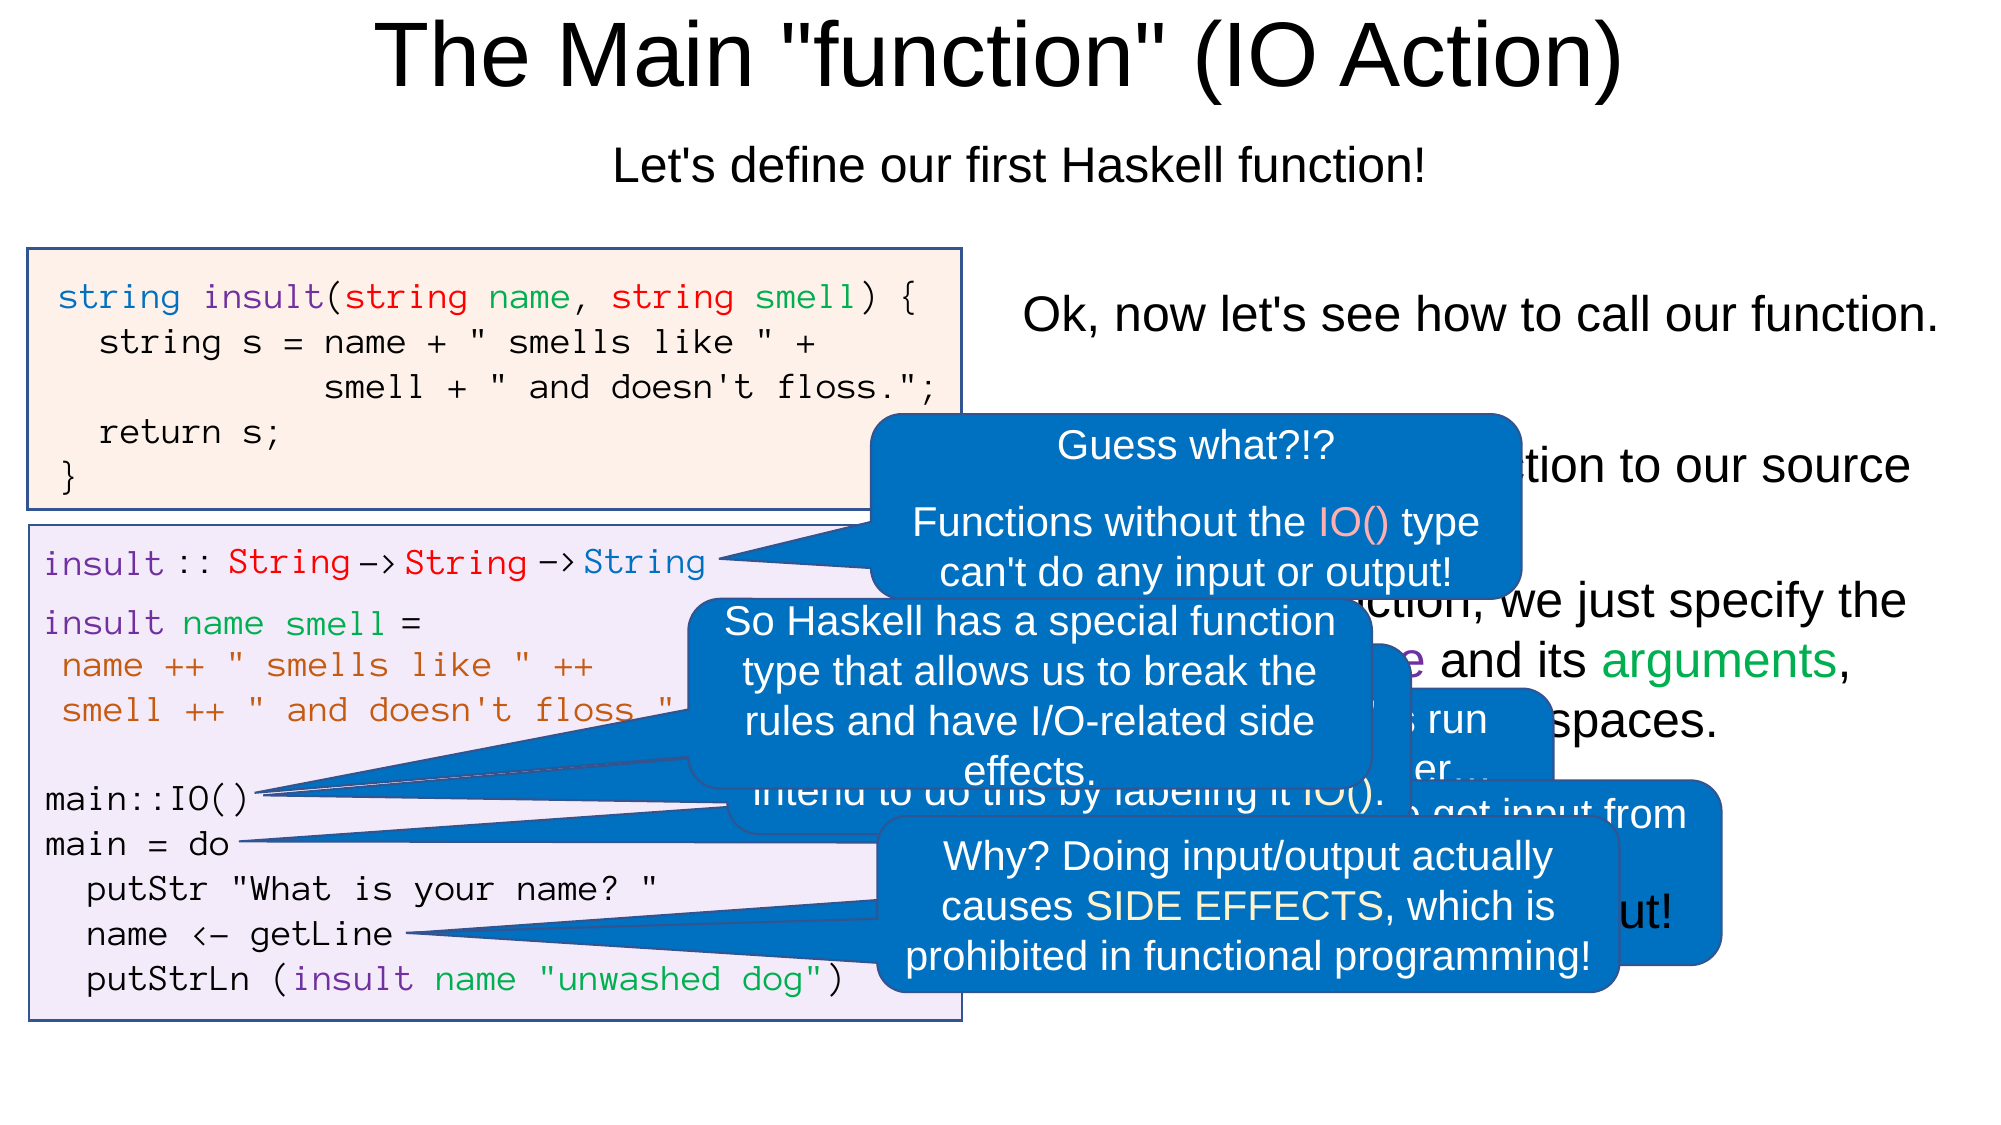

The Main "function" (IO Action)
Let's define our first Haskell function!

string insult(string name, string smell) {
  string s = name + " smells like " +
             smell + " and doesn't floss.";
  return s;
}
Ok, now let's see how to call our function.
Guess what?!?

Functions without the IO() type can't do any input or output!
Let's add a main function to our source file.

->
String
String
::
->
String
insult
To call our function, we just specify the function name and its arguments, separated by spaces.
=
insult
name
smell
So Haskell has a special function type that allows us to break the rules and have I/O-related side effects.
name ++ " smells like " ++
smell ++ " and doesn't floss."
Since our main function does I/O, we must tell Haskell that we intend to do this by labeling it IO().
The "do" construct lets us run multiple commands in order…

It can only be used in IO Actions!
main::IO()
main = do
  putStr "What is your name? "
  name <- getLine
  putStrLn (insult name "unwashed dog")
This is the way we get input from the user in Haskell:

variable <- getLine
Why? Doing input/output actually causes SIDE EFFECTS, which is prohibited in functional programming!
Ok, let's try it out!